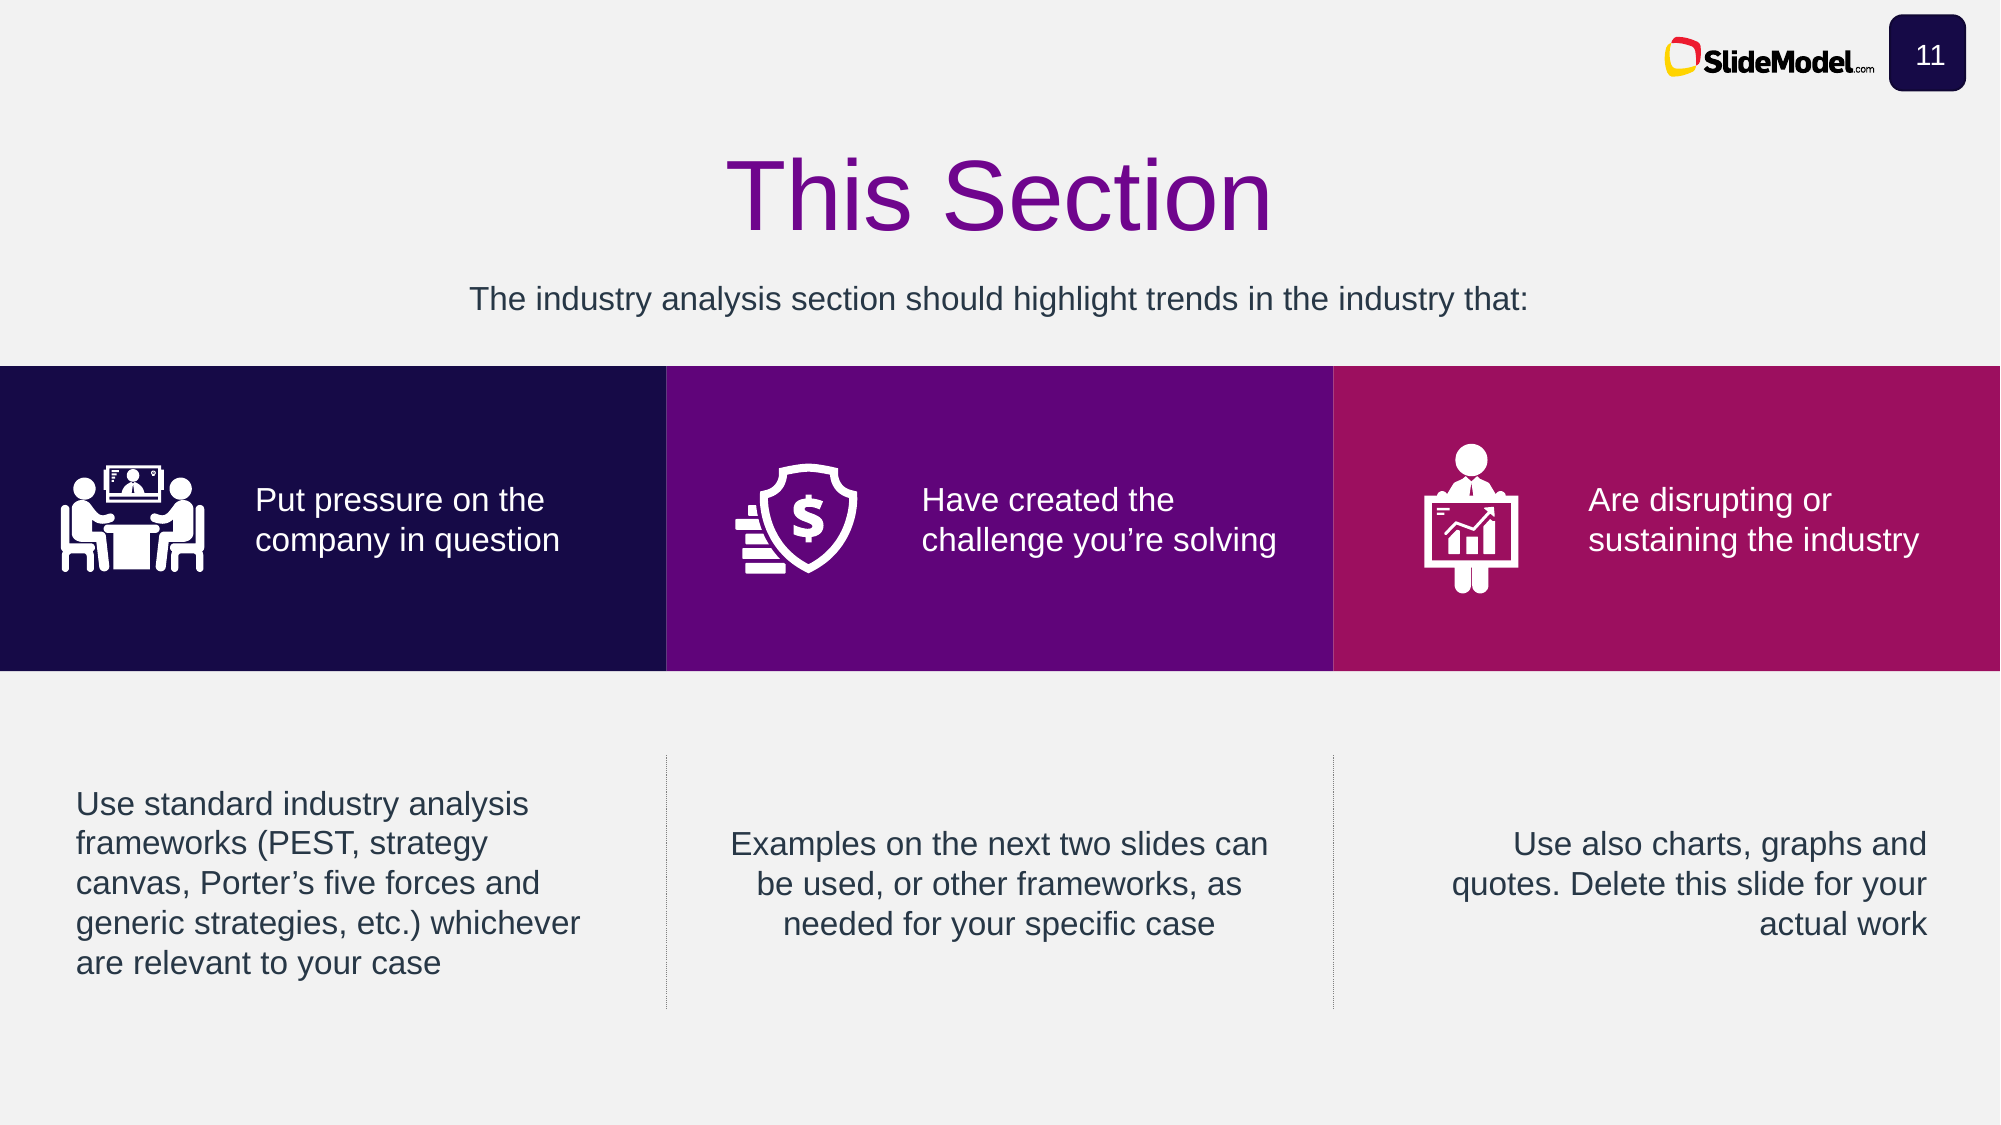

11
This Section
The industry analysis section should highlight trends in the industry that:

Put pressure on the company in question

Have created the challenge you’re solving

Are disrupting or sustaining the industry
Use standard industry analysis frameworks (PEST, strategy canvas, Porter’s five forces and generic strategies, etc.) whichever are relevant to your case
Examples on the next two slides can be used, or other frameworks, as needed for your specific case
Use also charts, graphs and quotes. Delete this slide for your actual work